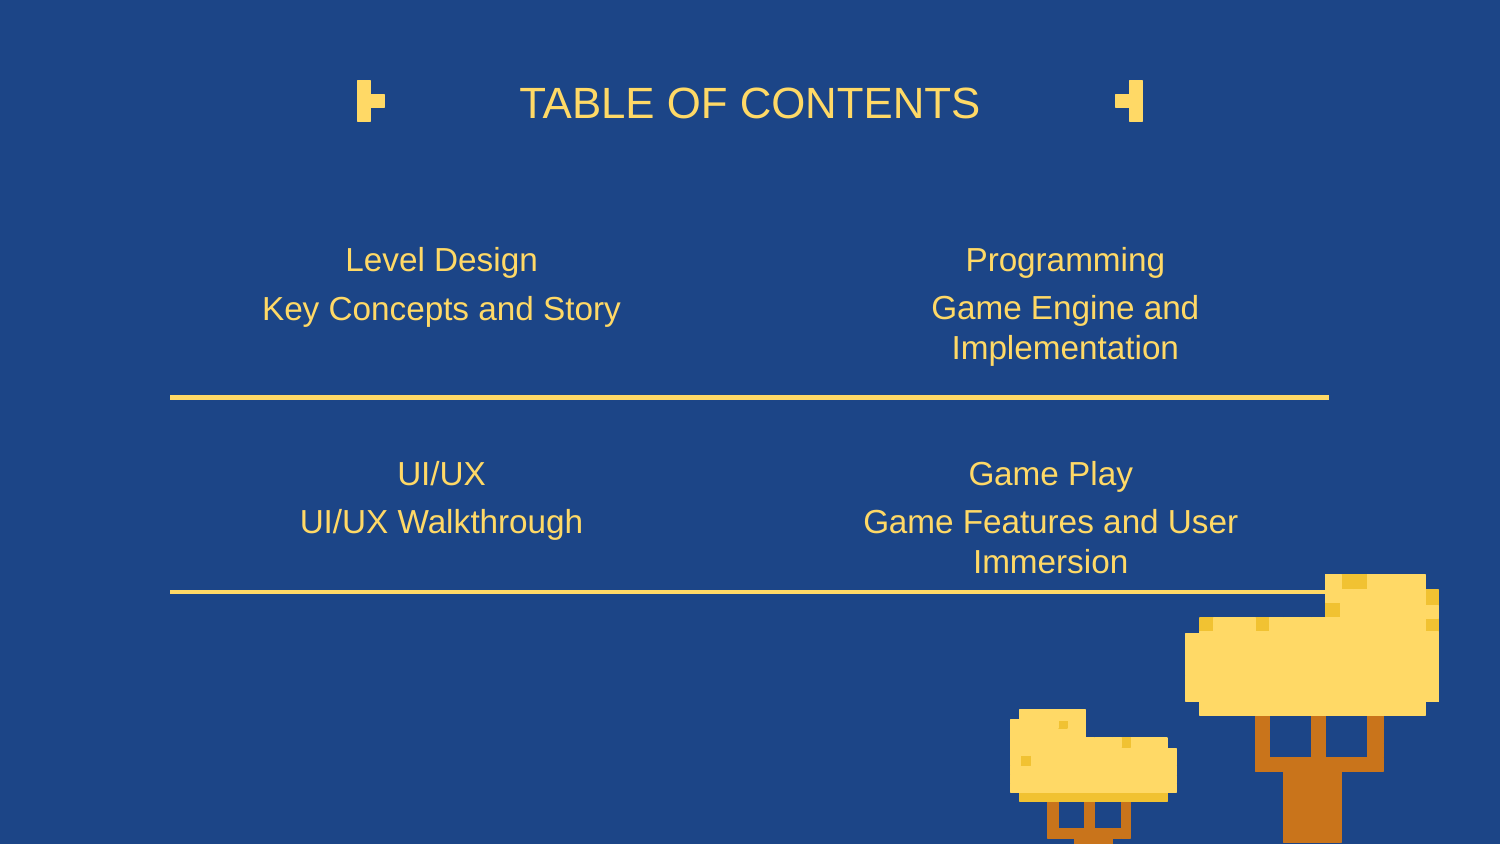

# TABLE OF CONTENTS

Programming
Level Design
Game Engine and Implementation
Key Concepts and Story
UI/UX
Game Play
UI/UX Walkthrough

Game Features and User Immersion